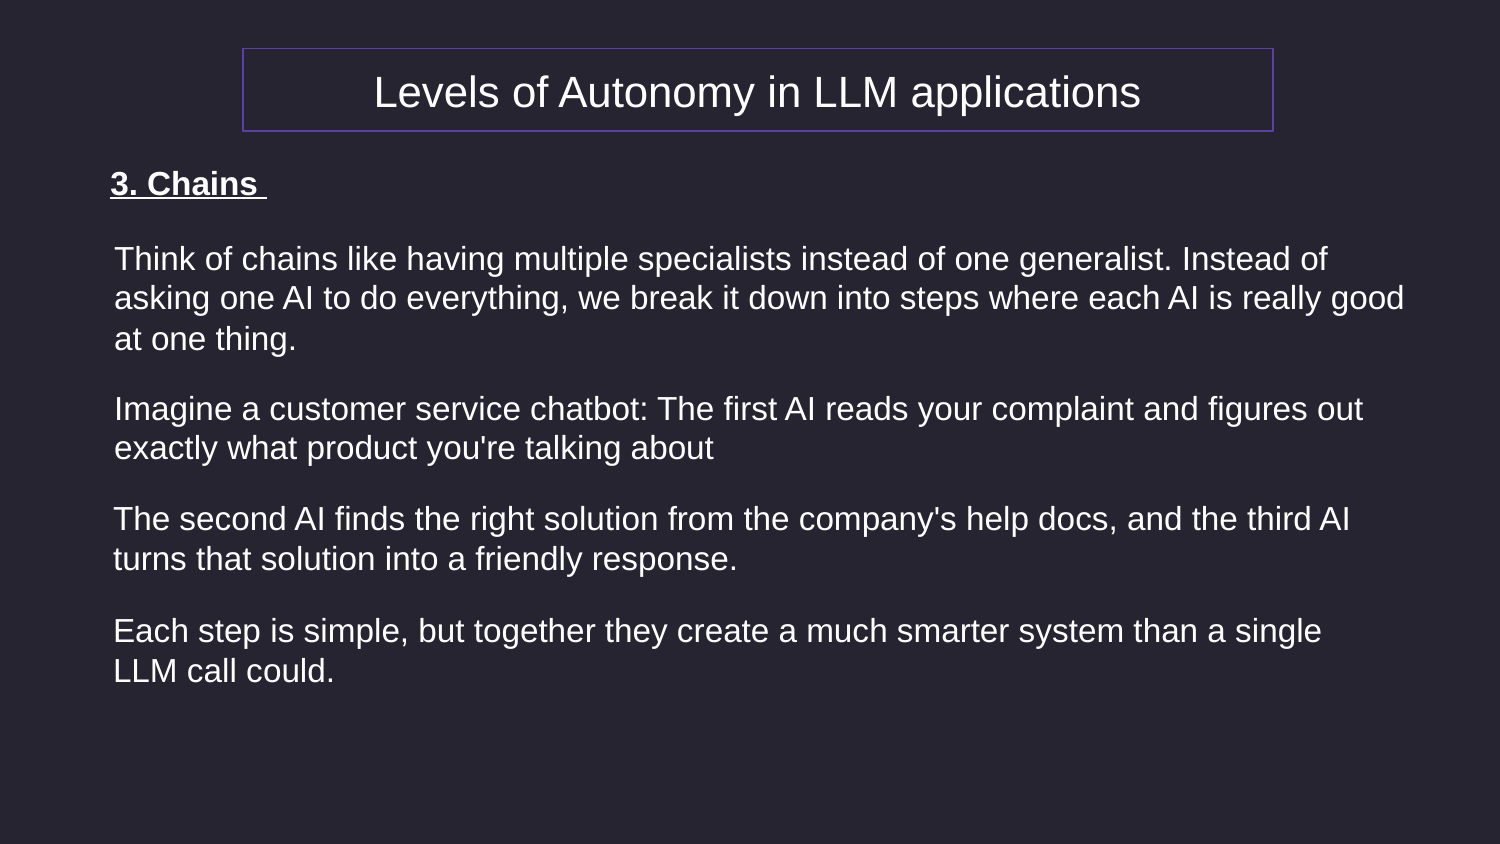

Levels of Autonomy in LLM applications
3. Chains
Think of chains like having multiple specialists instead of one generalist. Instead of asking one AI to do everything, we break it down into steps where each AI is really good at one thing.
Imagine a customer service chatbot: The first AI reads your complaint and figures out exactly what product you're talking about
The second AI finds the right solution from the company's help docs, and the third AI turns that solution into a friendly response.
Each step is simple, but together they create a much smarter system than a single LLM call could.